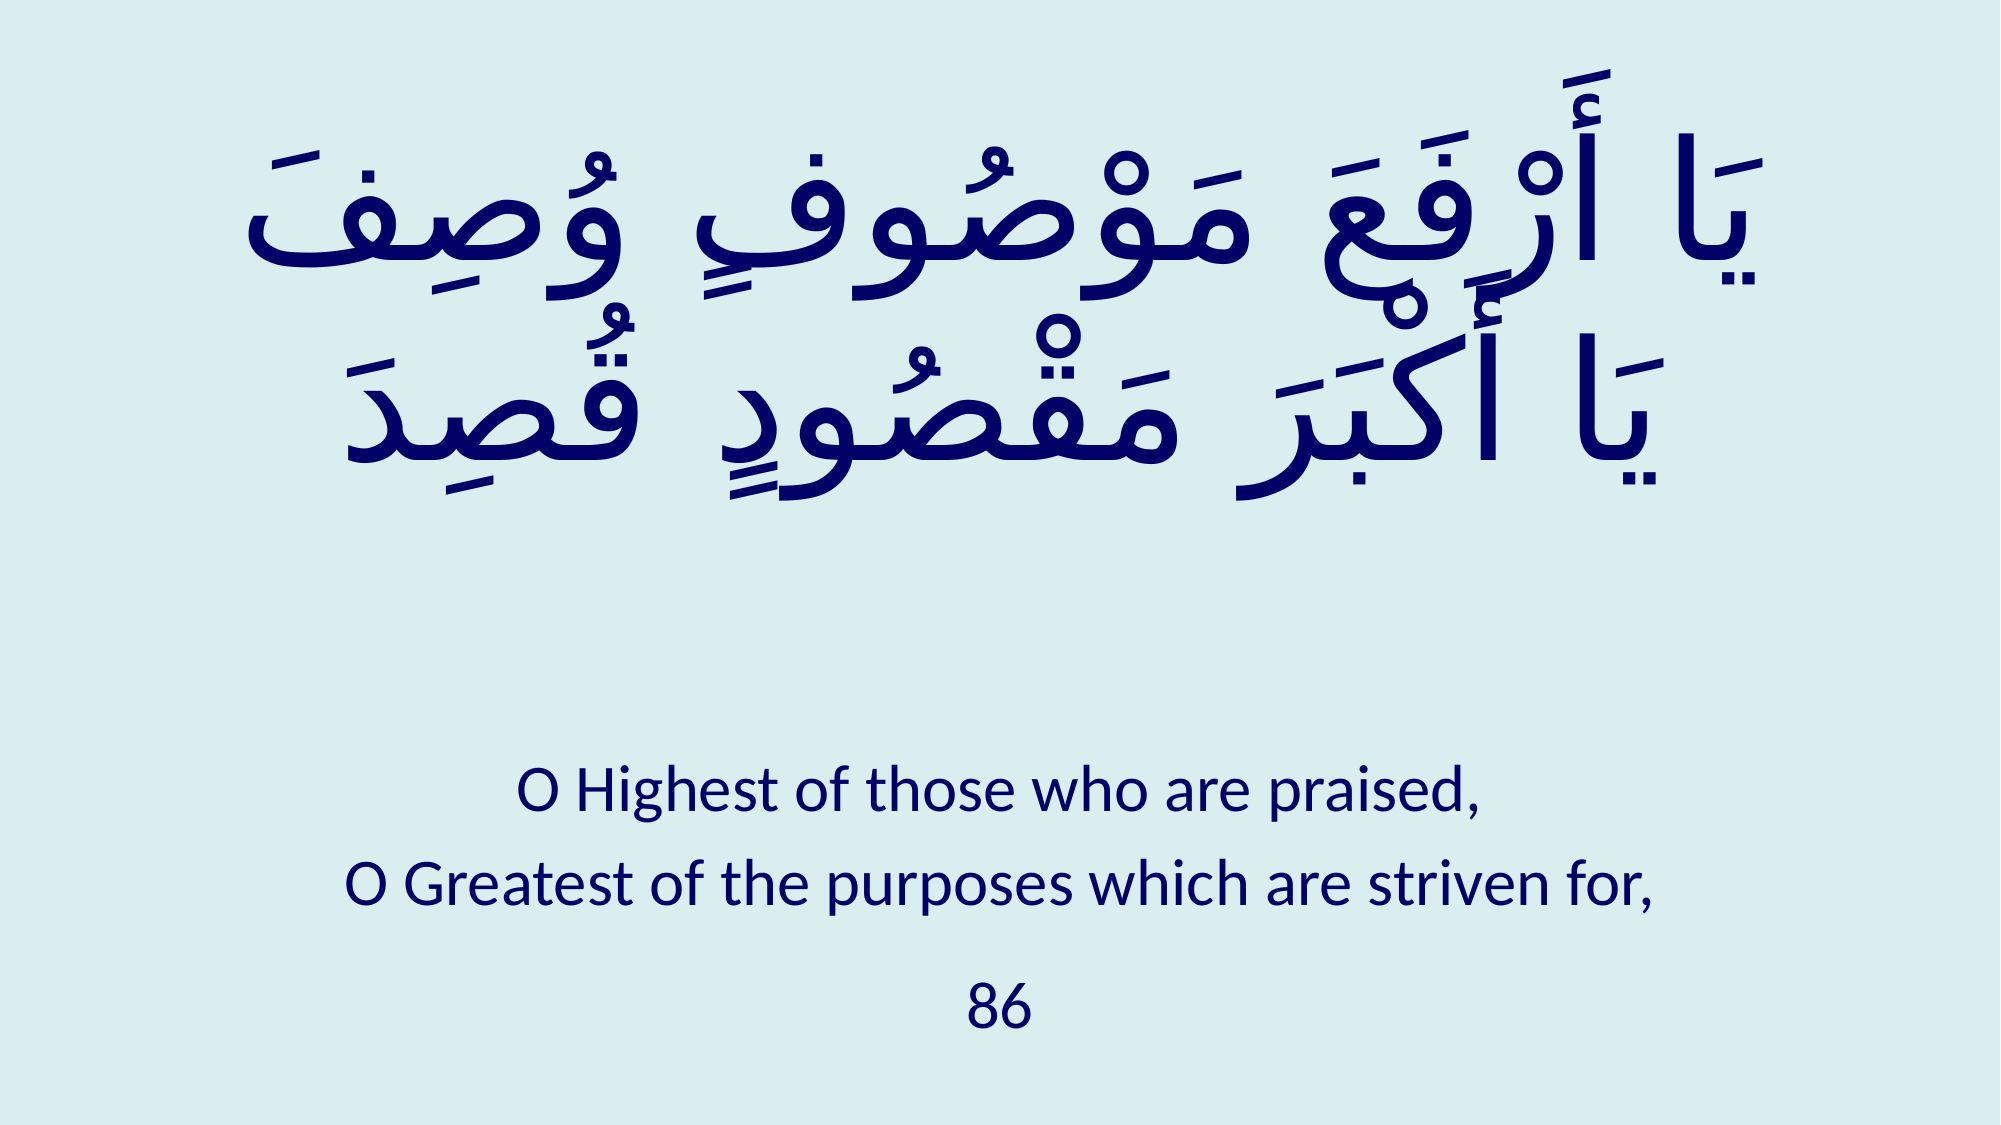

# يَا أَرْفَعَ مَوْصُوفٍ وُصِفَ يَا أَكْبَرَ مَقْصُودٍ قُصِدَ
O Highest of those who are praised,
O Greatest of the purposes which are striven for,
86